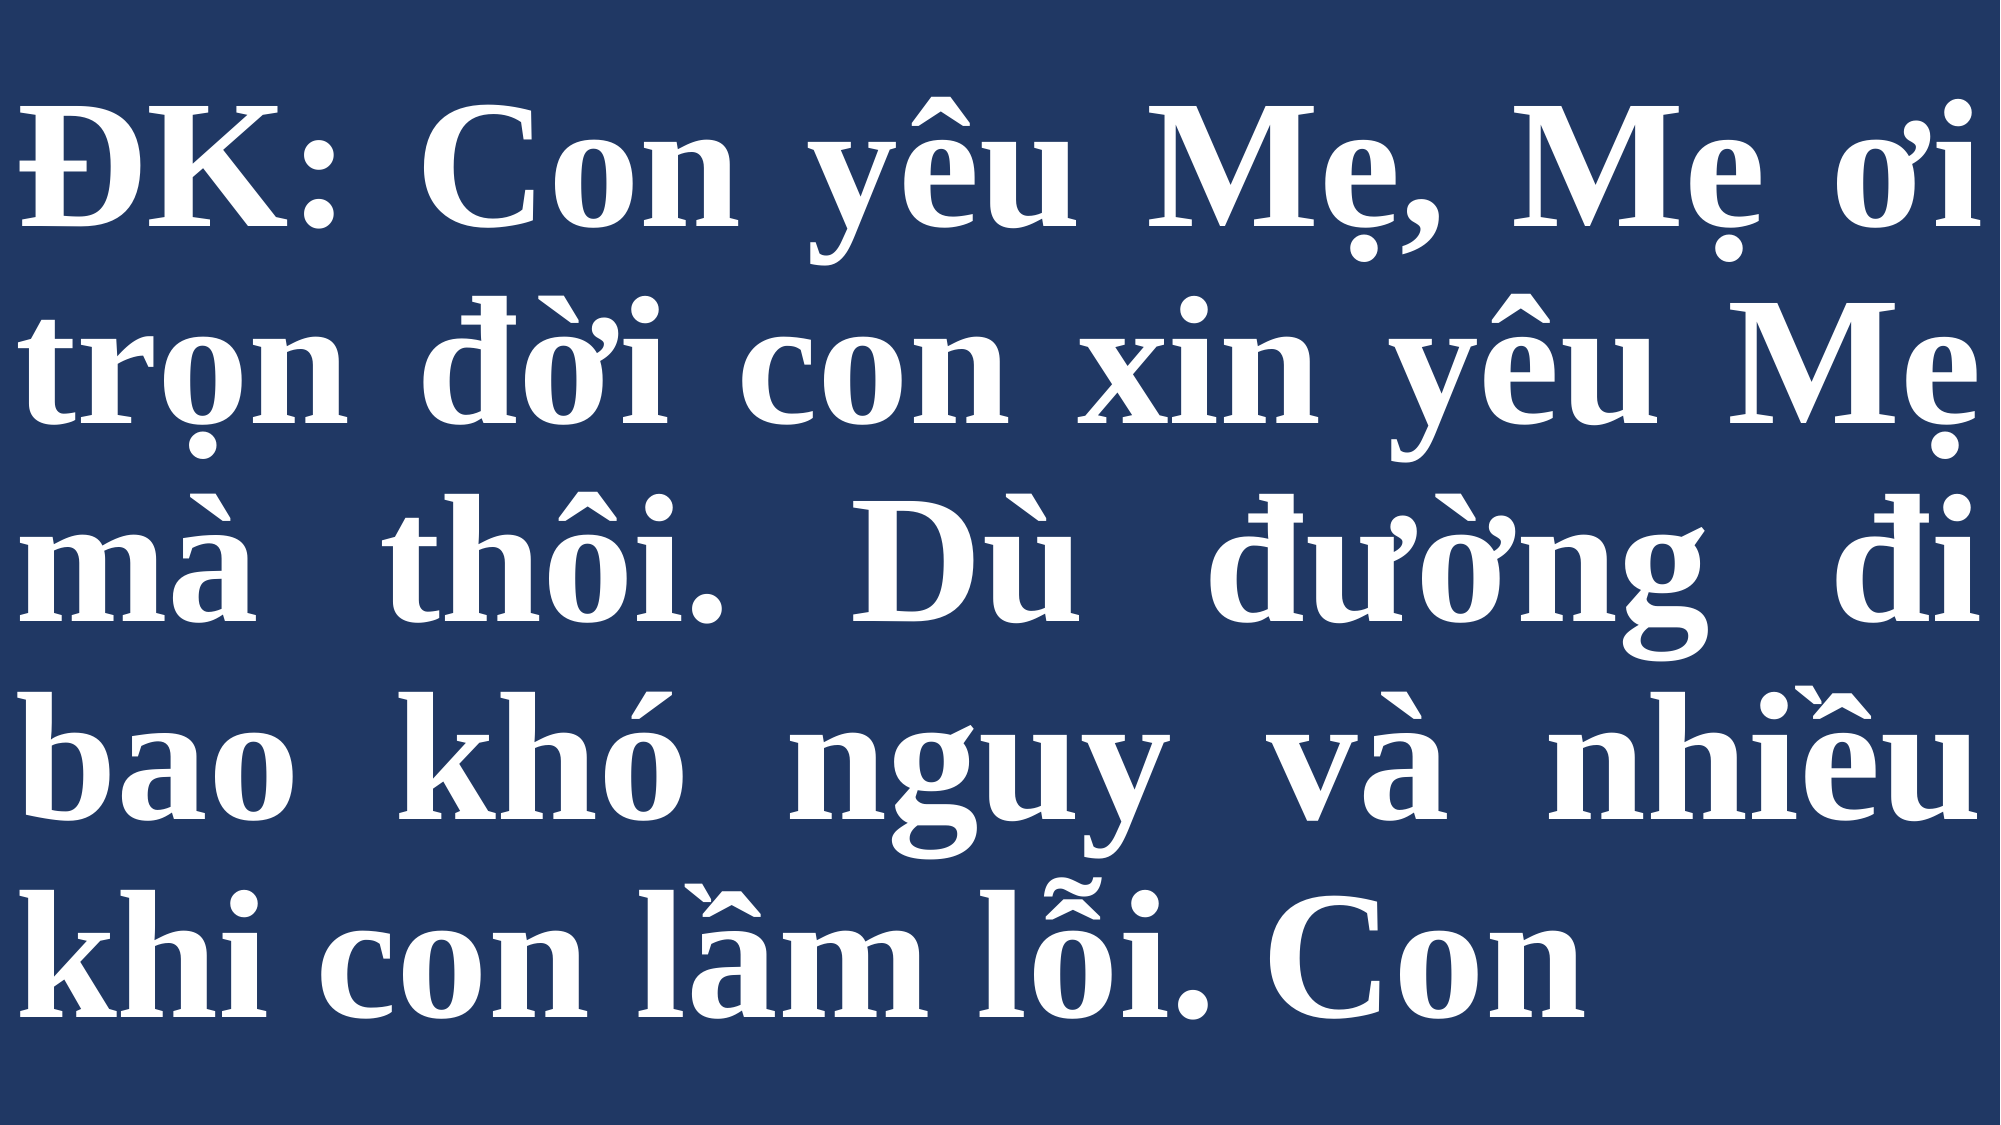

# ĐK: Con yêu Mẹ, Mẹ ơi trọn đời con xin yêu Mẹ mà thôi. Dù đường đi bao khó nguy và nhiều khi con lầm lỗi. Con